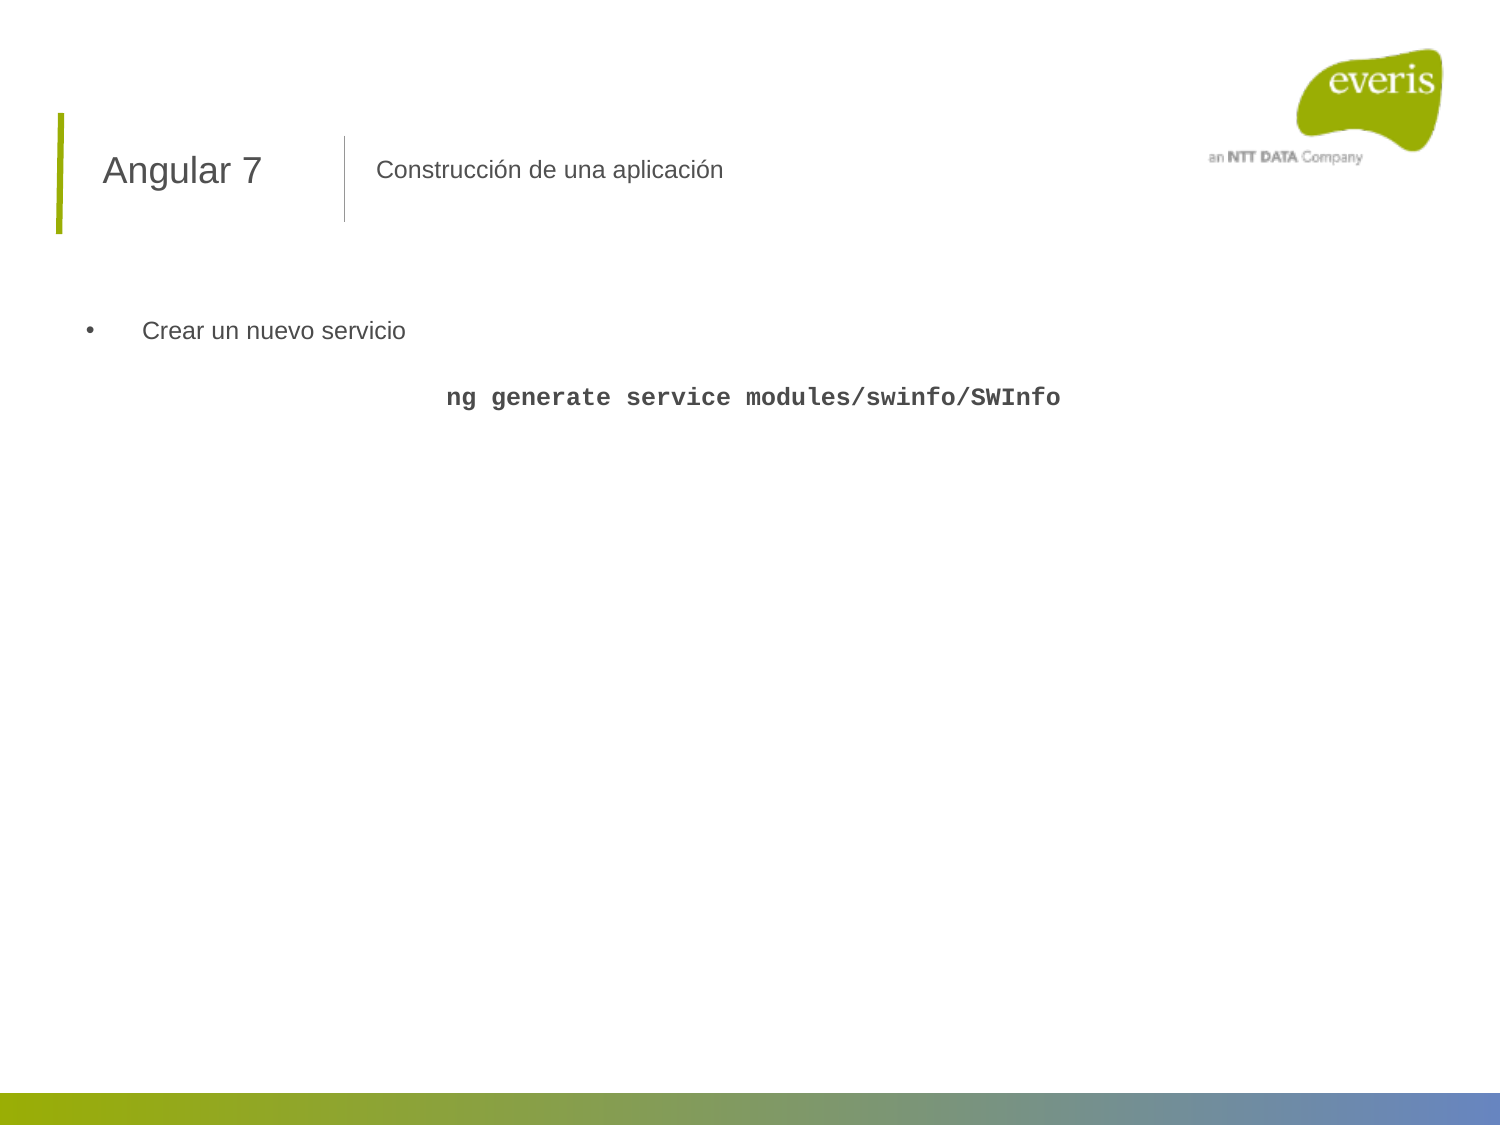

Angular 7
Construcción de una aplicación
Crear un nuevo servicio
ng generate service modules/swinfo/SWInfo